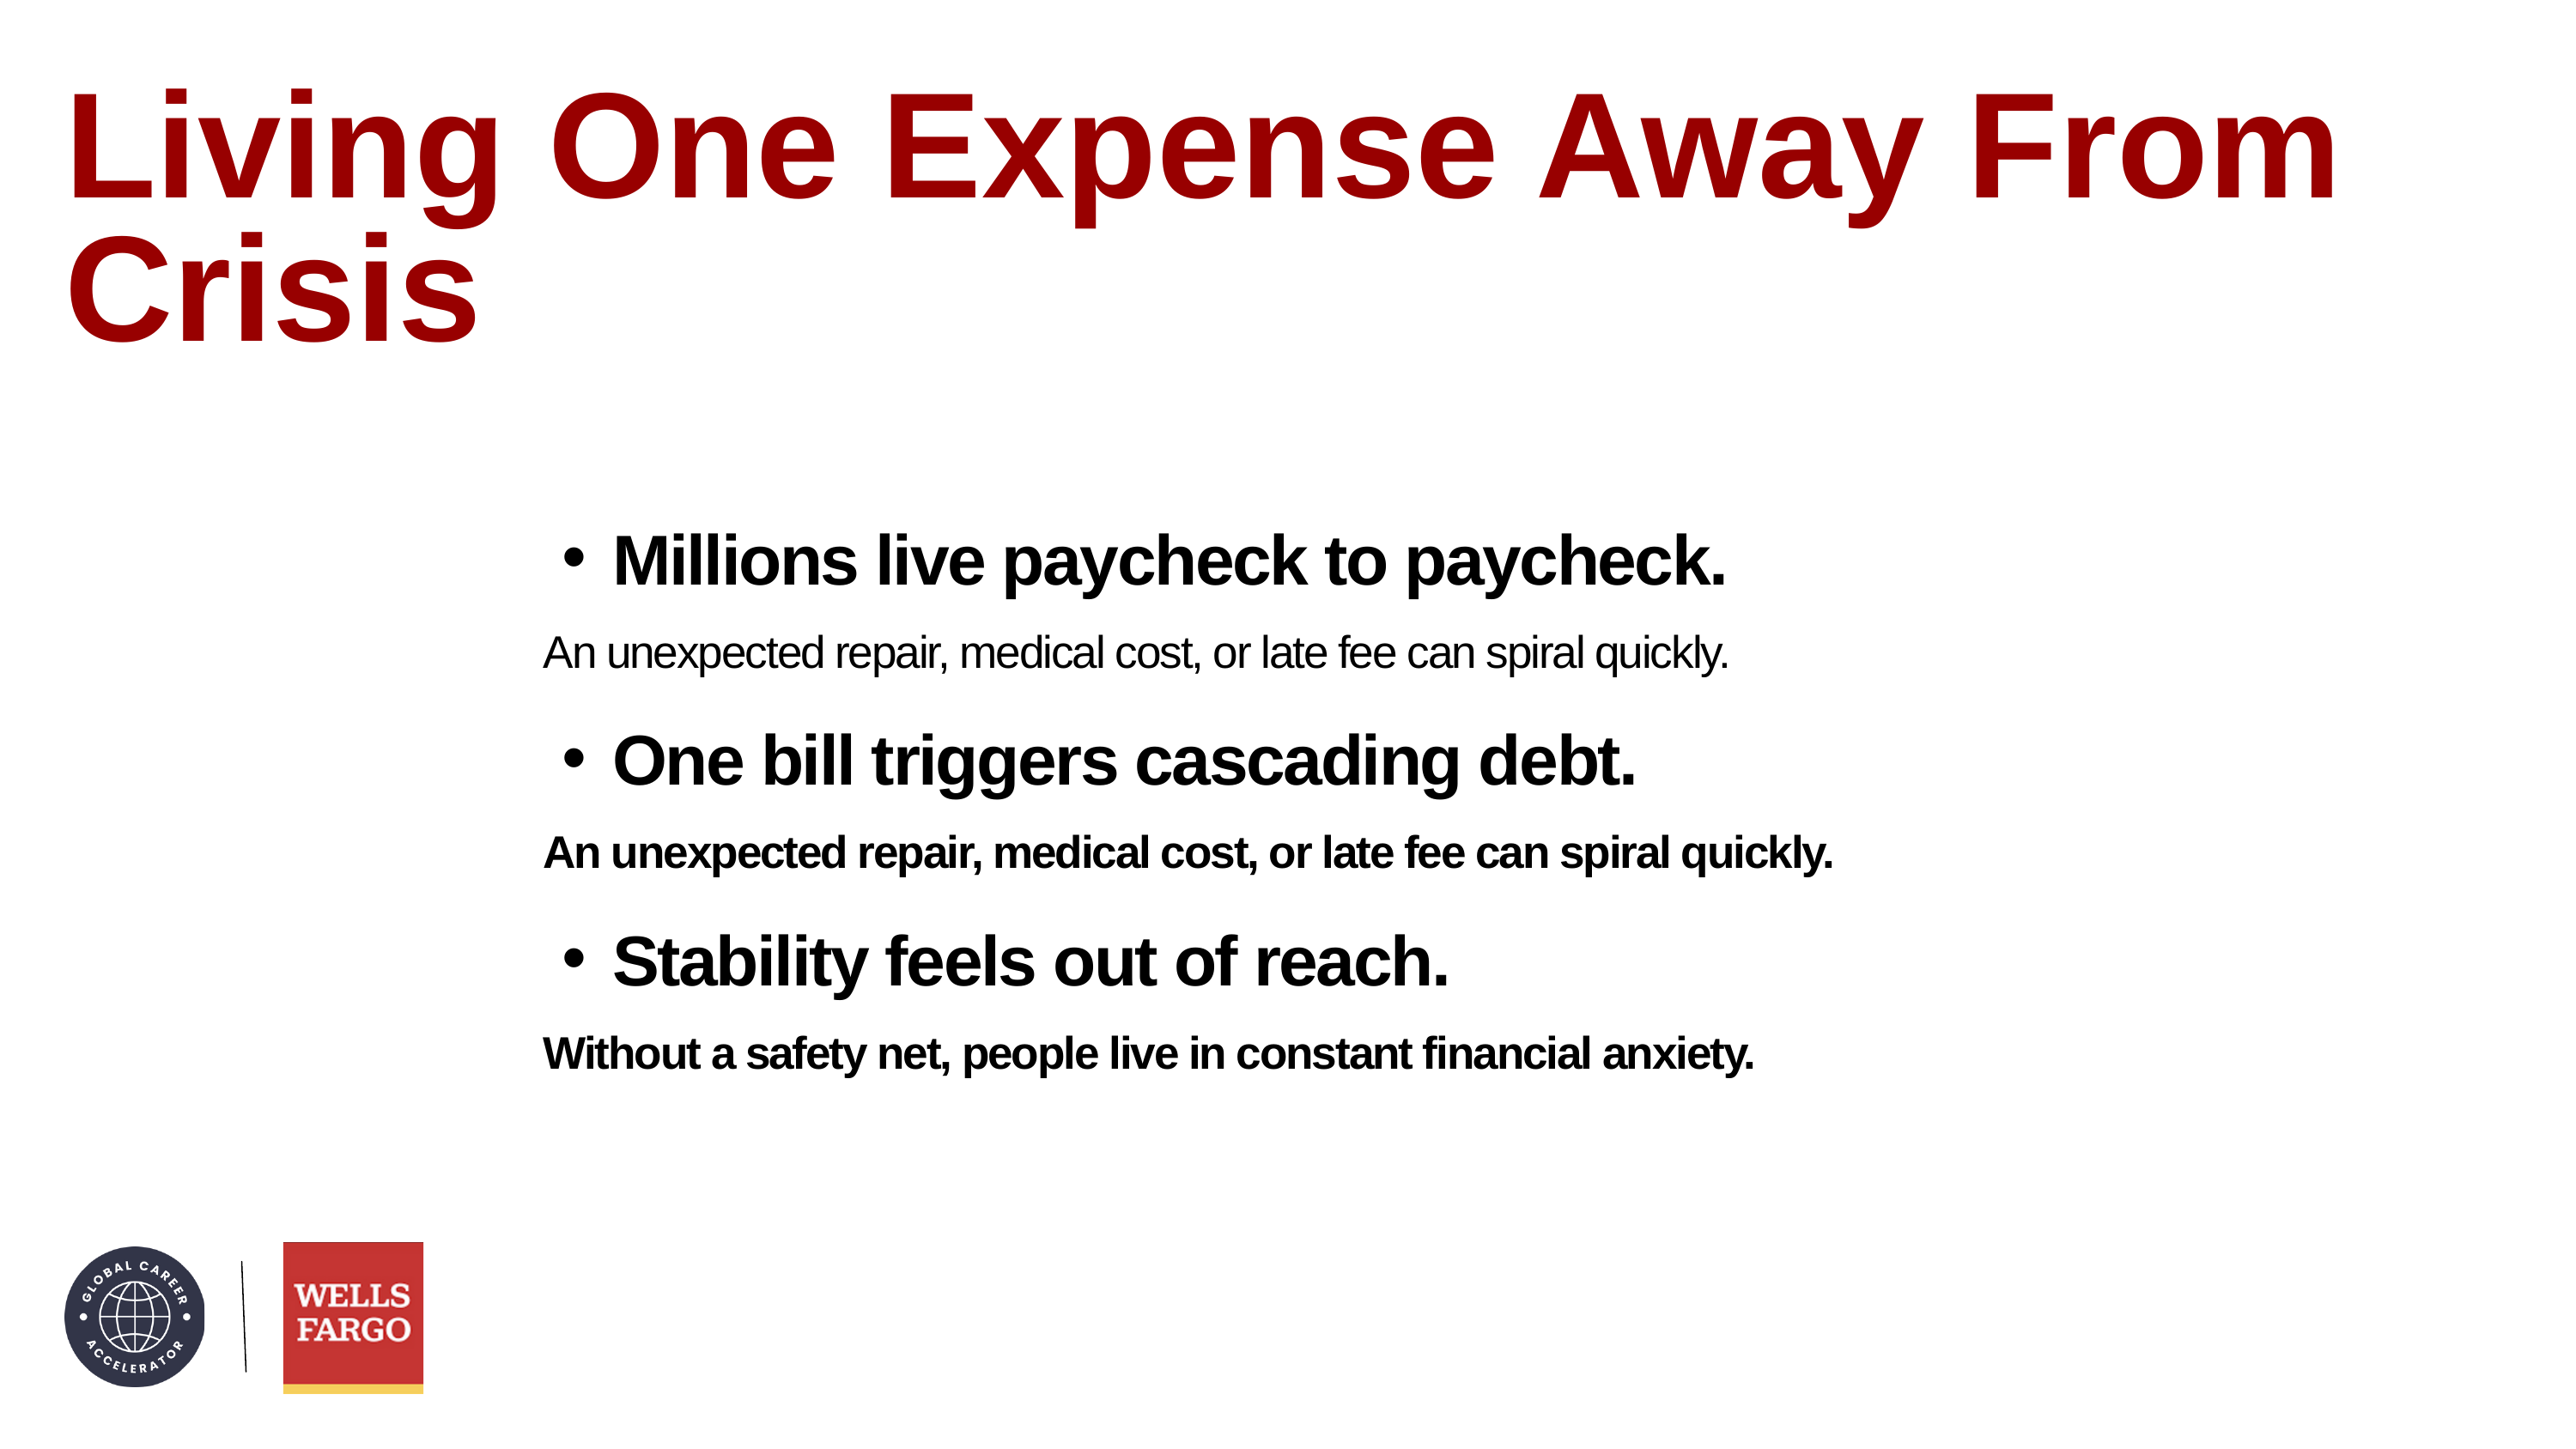

Living One Expense Away From Crisis

Millions live paycheck to paycheck.
An unexpected repair, medical cost, or late fee can spiral quickly.
One bill triggers cascading debt.
An unexpected repair, medical cost, or late fee can spiral quickly.
Stability feels out of reach.
Without a safety net, people live in constant financial anxiety.

C3